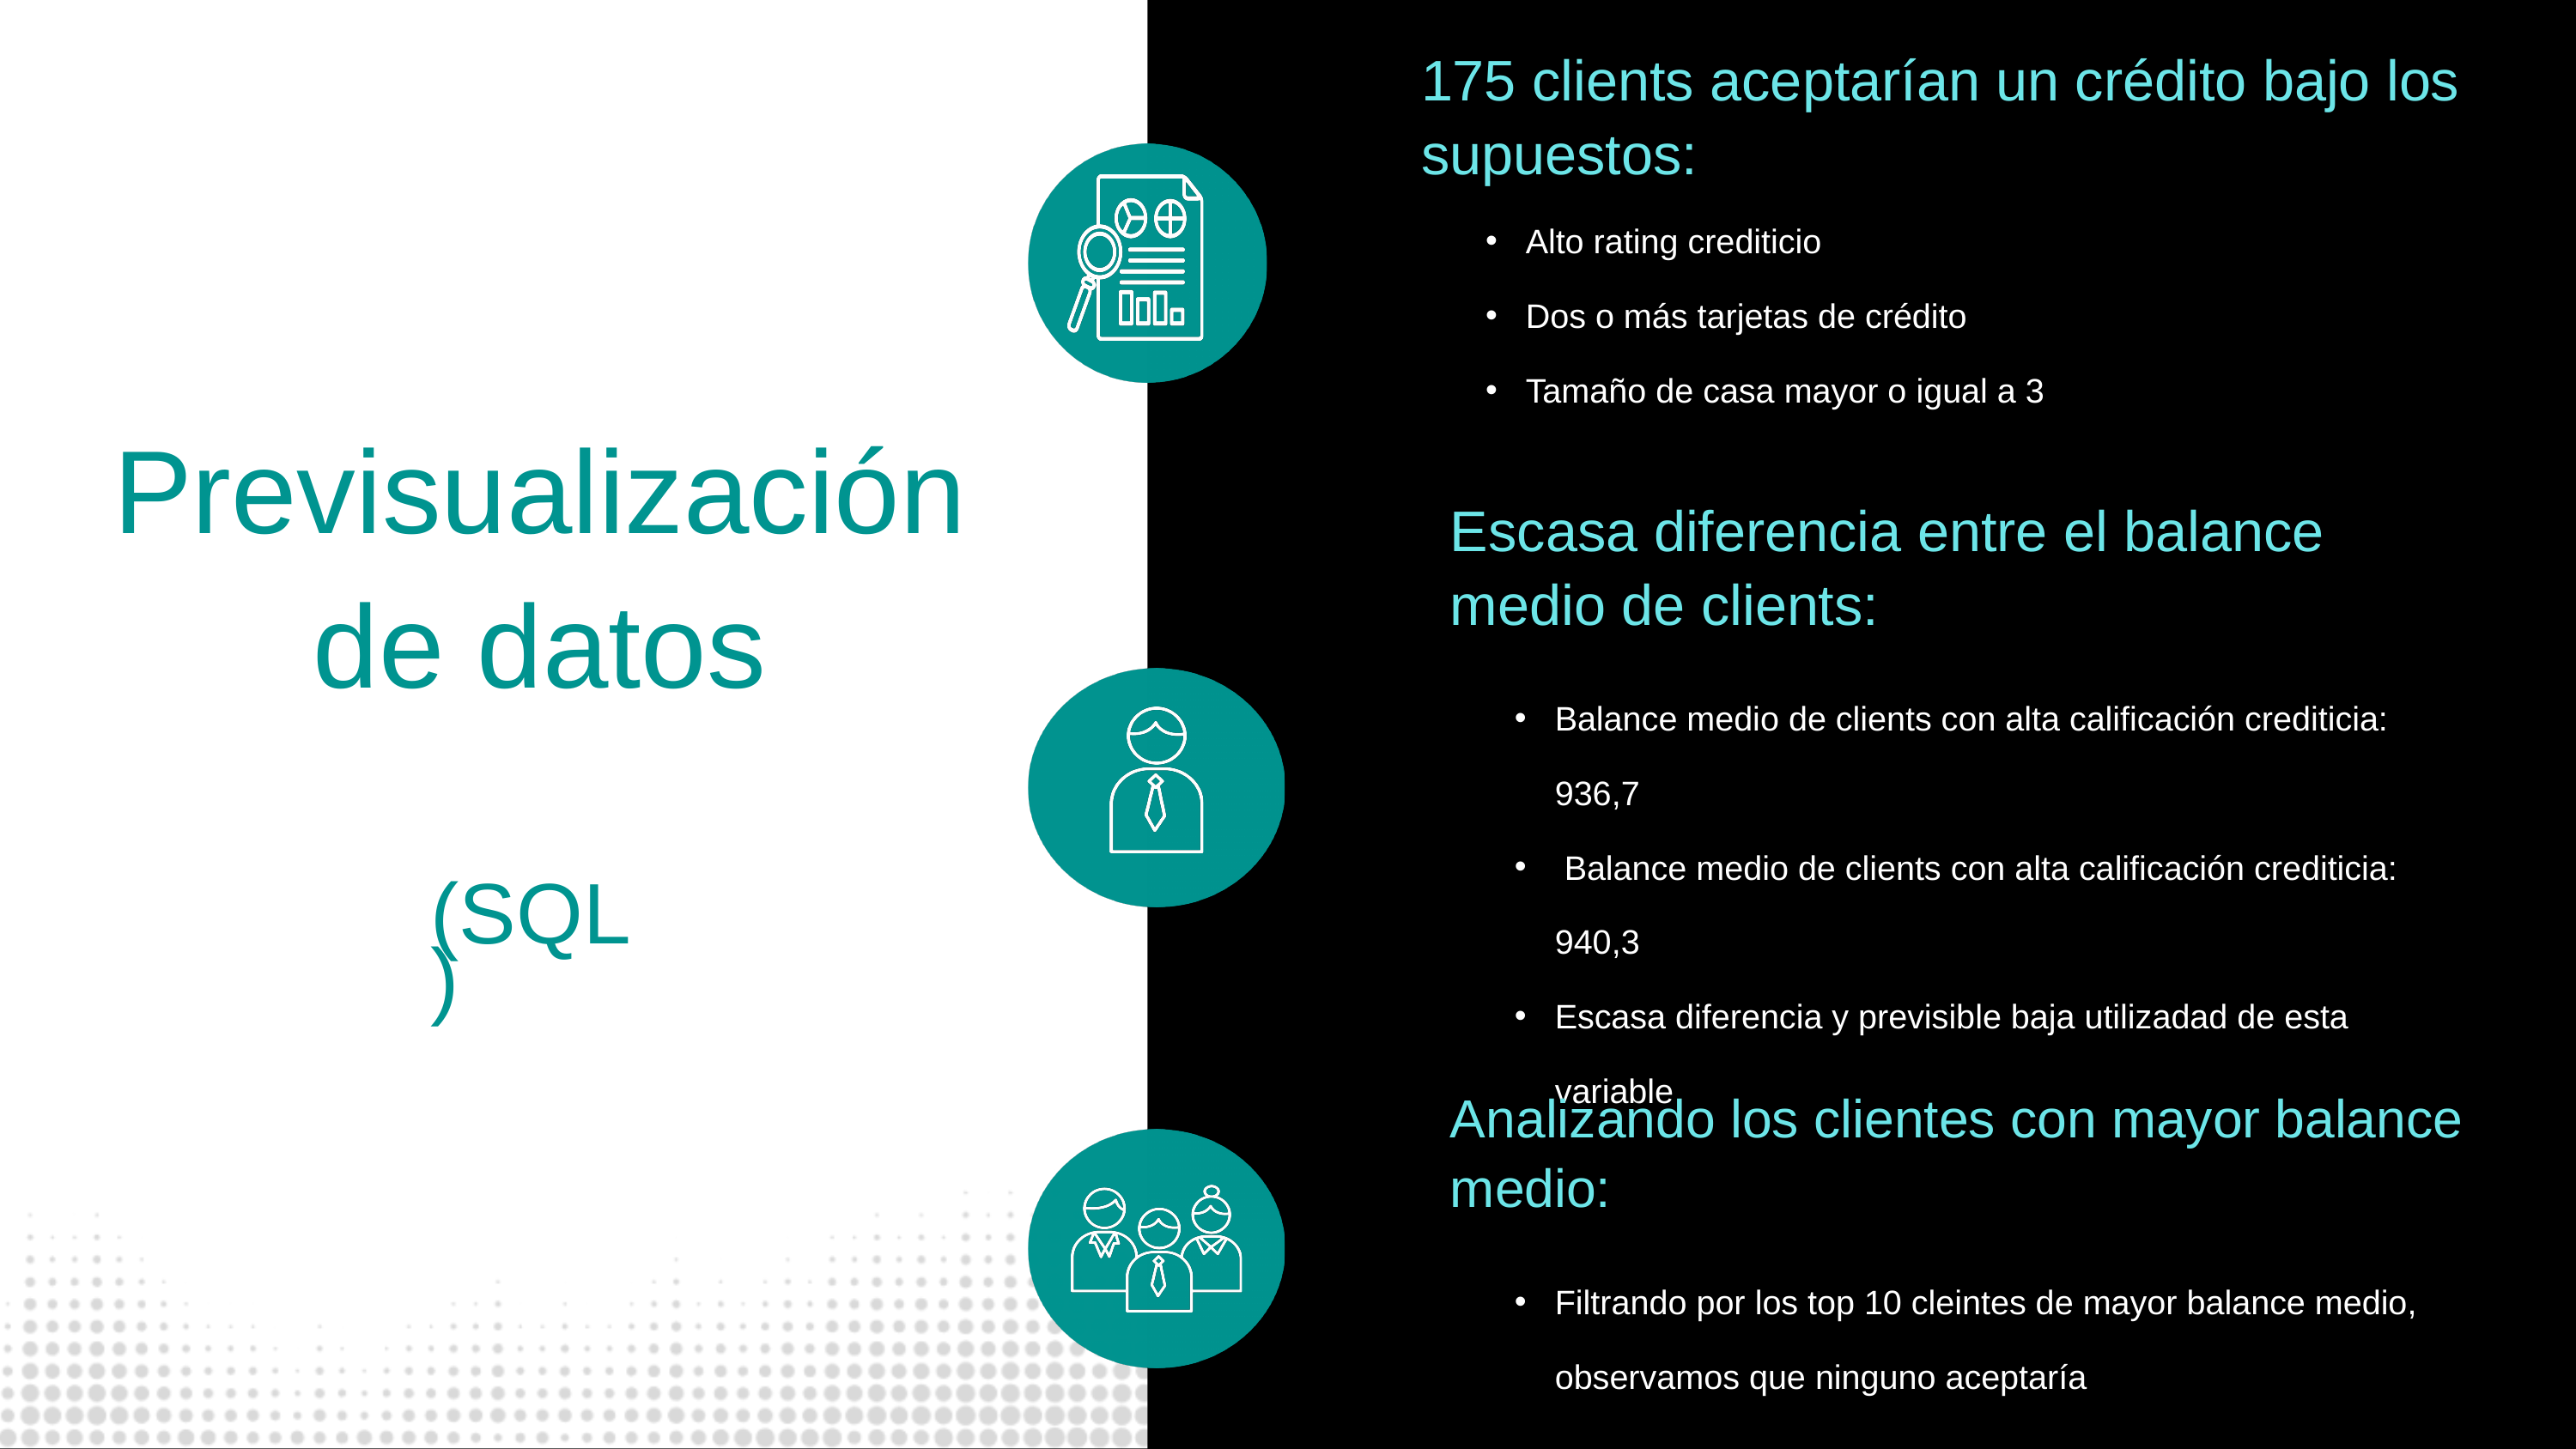

175 clients aceptarían un crédito bajo los supuestos:
Alto rating crediticio
Dos o más tarjetas de crédito
Tamaño de casa mayor o igual a 3

Previsualización de datos
Escasa diferencia entre el balance medio de clients:
Balance medio de clients con alta calificación crediticia: 936,7
 Balance medio de clients con alta calificación crediticia: 940,3
Escasa diferencia y previsible baja utilizadad de esta variable

(SQL)

Analizando los clientes con mayor balance medio:

Filtrando por los top 10 cleintes de mayor balance medio, observamos que ninguno aceptaría